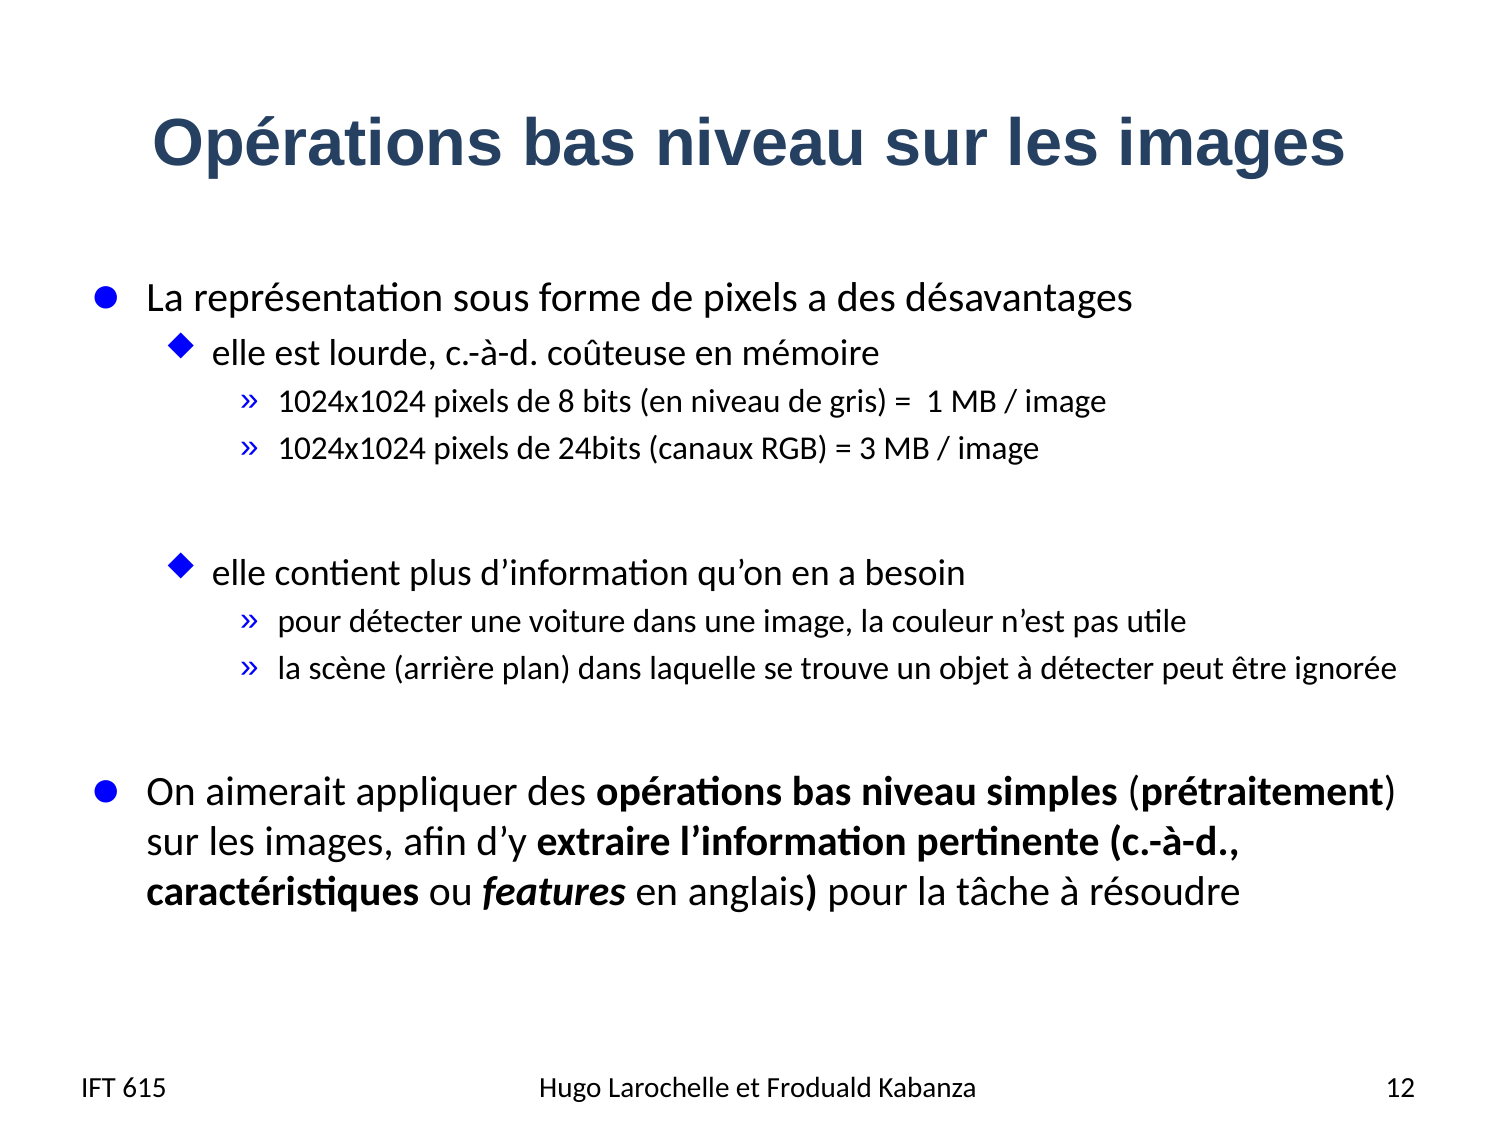

# Opérations bas niveau sur les images
La représentation sous forme de pixels a des désavantages
elle est lourde, c.-à-d. coûteuse en mémoire
1024x1024 pixels de 8 bits (en niveau de gris) =  1 MB / image
1024x1024 pixels de 24bits (canaux RGB) = 3 MB / image

elle contient plus d’information qu’on en a besoin
pour détecter une voiture dans une image, la couleur n’est pas utile
la scène (arrière plan) dans laquelle se trouve un objet à détecter peut être ignorée

On aimerait appliquer des opérations bas niveau simples (prétraitement) sur les images, afin d’y extraire l’information pertinente (c.-à-d., caractéristiques ou features en anglais) pour la tâche à résoudre
IFT 615
Hugo Larochelle et Froduald Kabanza
12